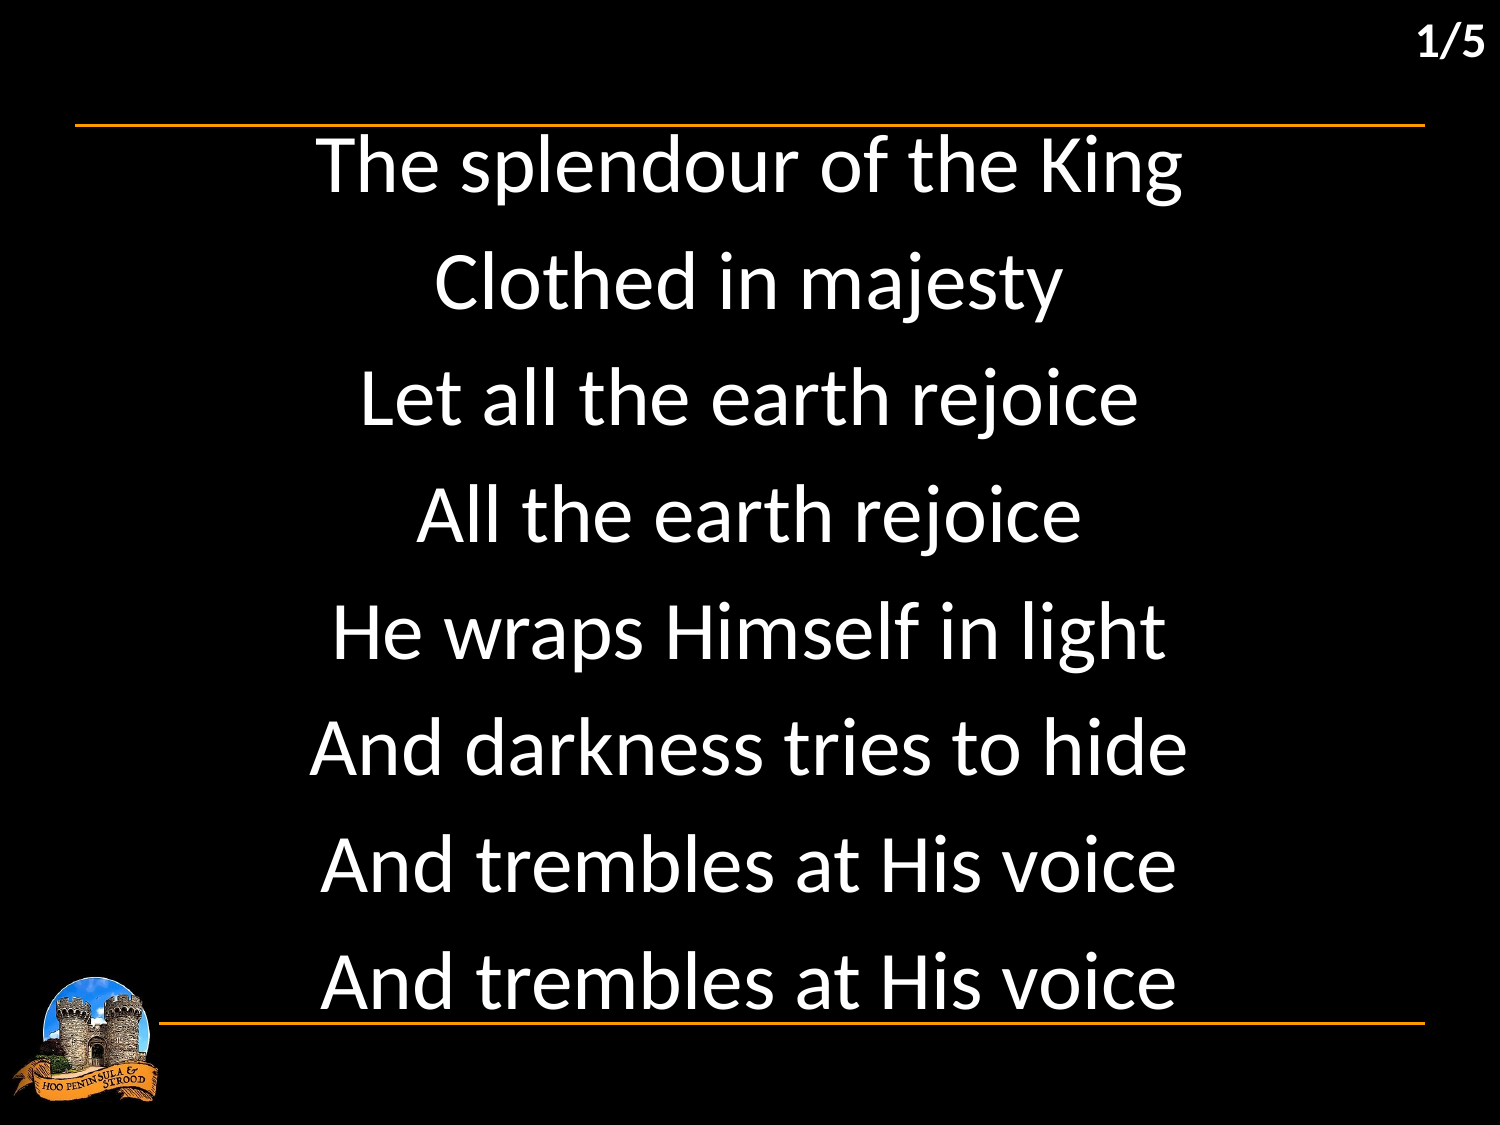

1/5
The splendour of the King
Clothed in majesty
Let all the earth rejoice
All the earth rejoice
He wraps Himself in light
And darkness tries to hide
And trembles at His voice
And trembles at His voice